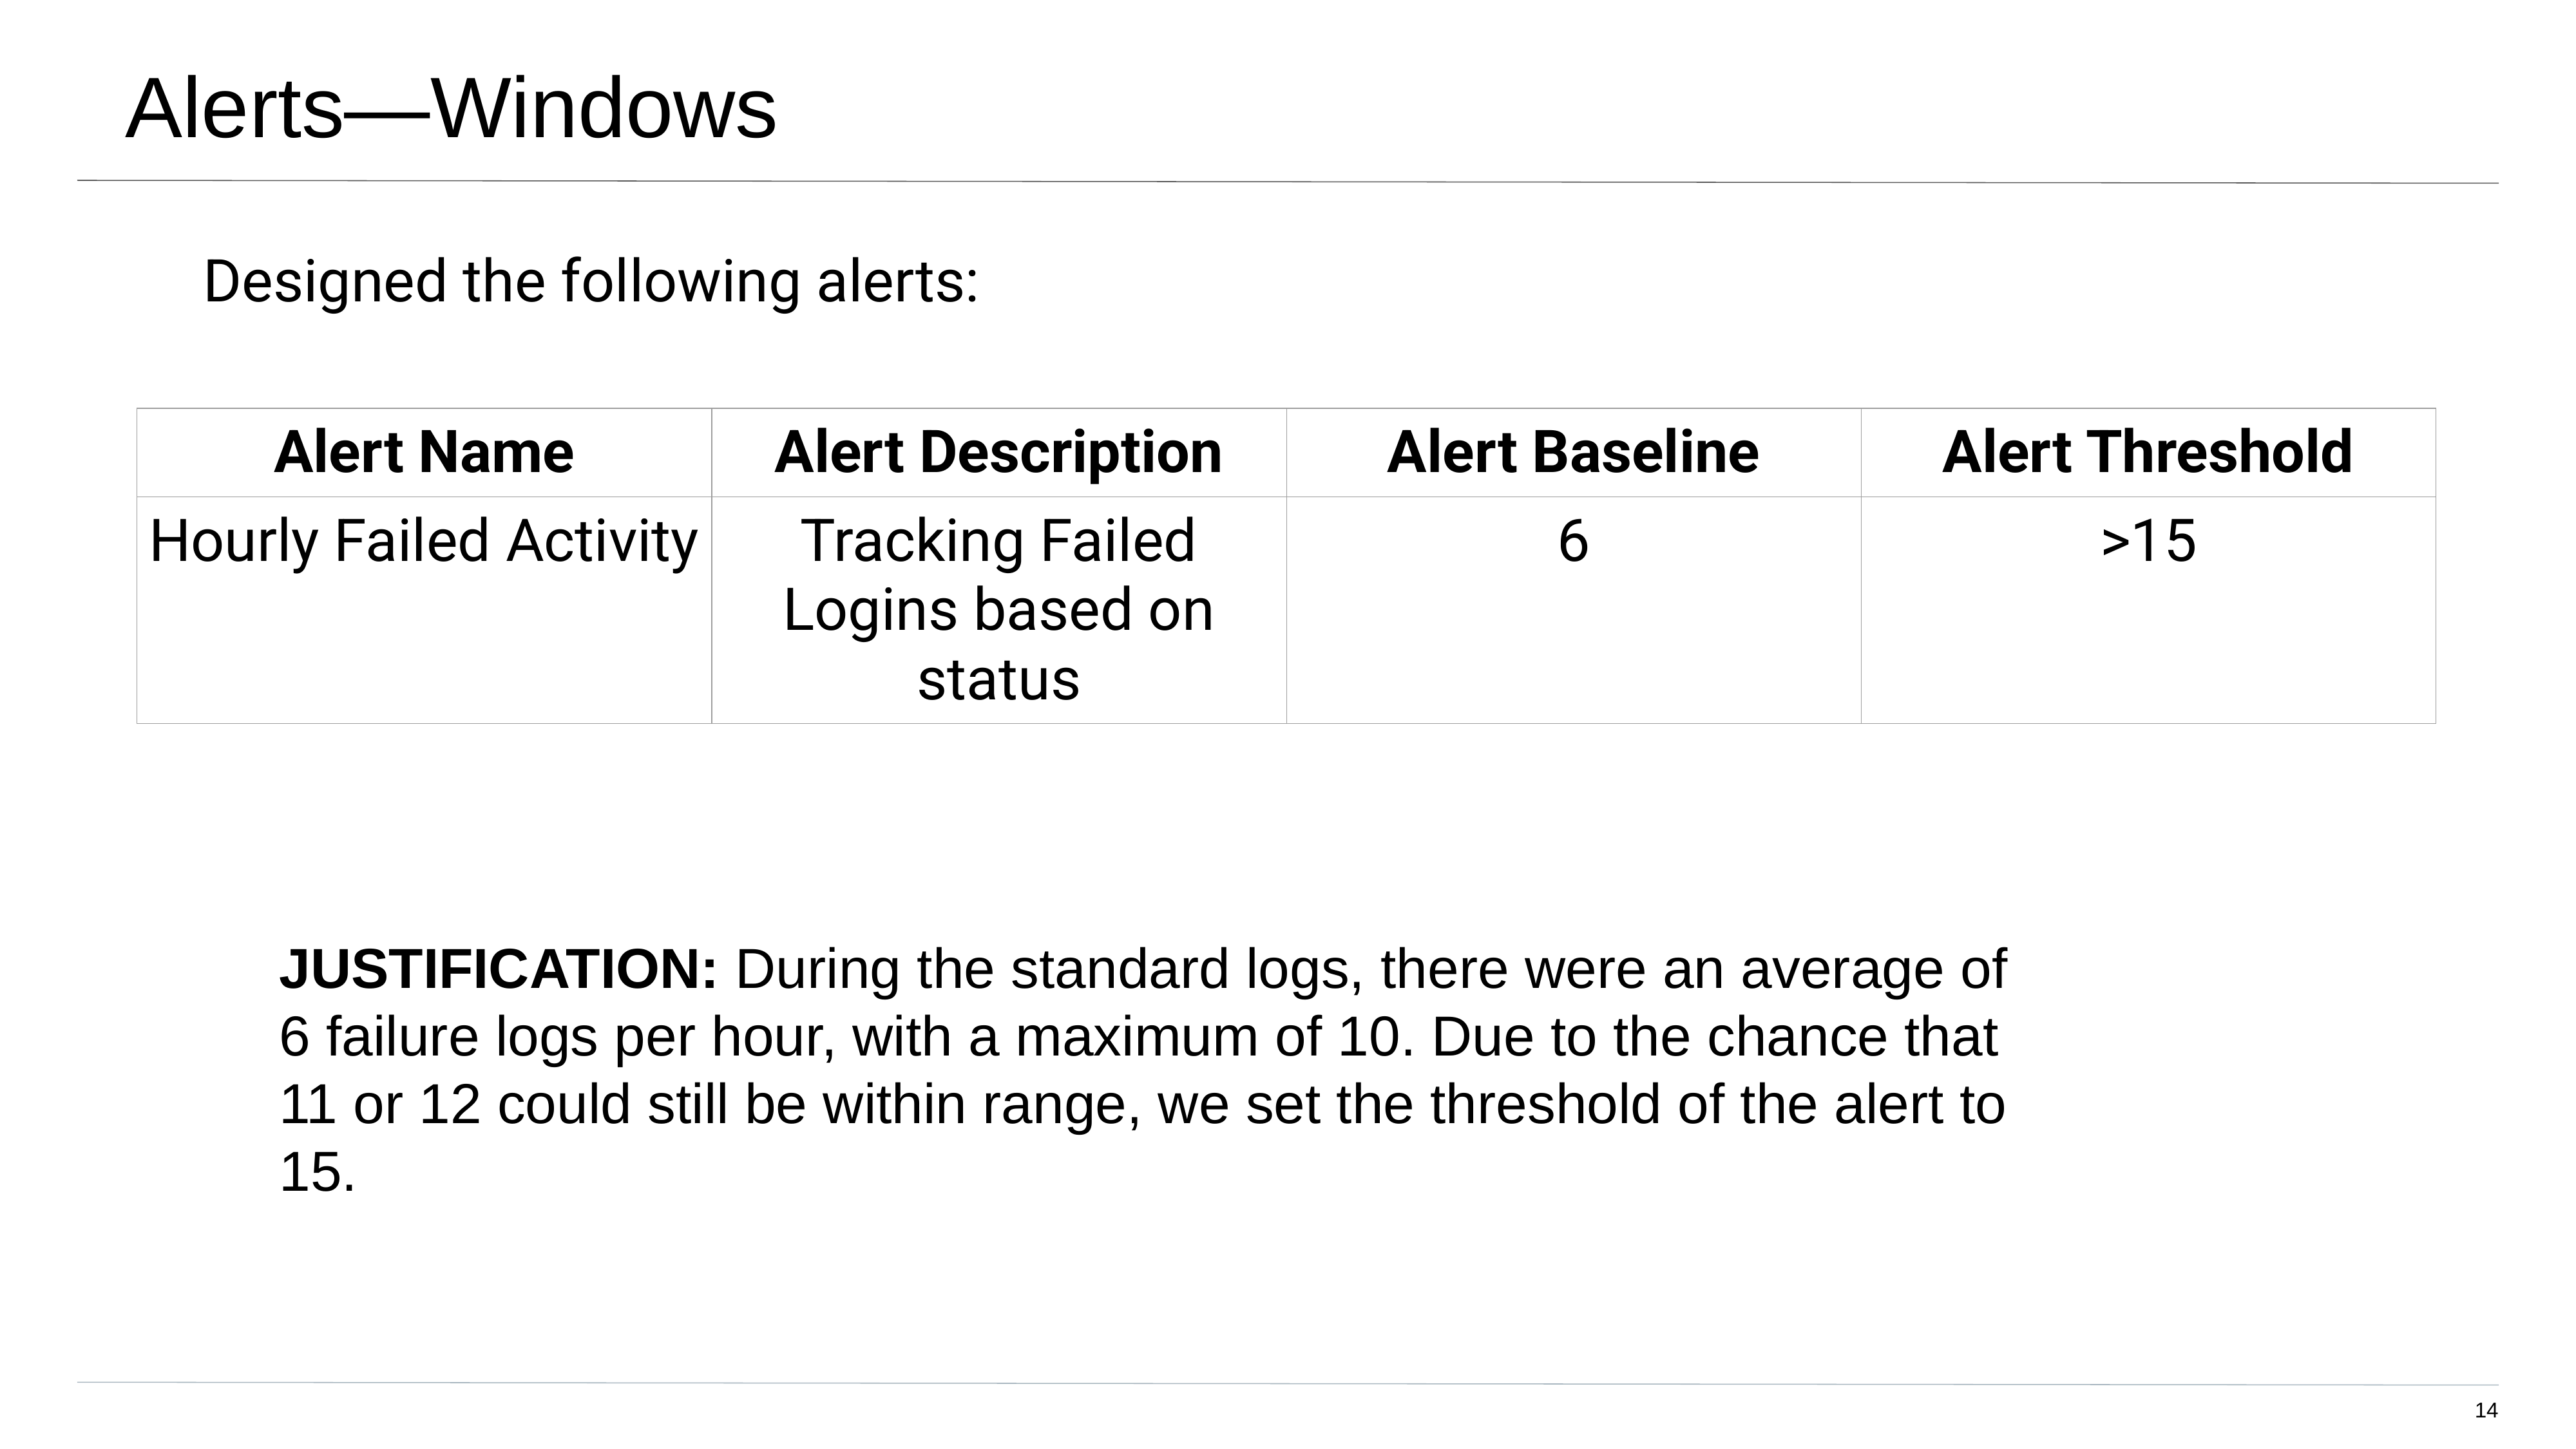

# Alerts—Windows
Designed the following alerts:

| Alert Name | Alert Description | Alert Baseline | Alert Threshold |
| --- | --- | --- | --- |
| Hourly Failed Activity | Tracking Failed Logins based on status | 6 | >15 |
JUSTIFICATION: During the standard logs, there were an average of 6 failure logs per hour, with a maximum of 10. Due to the chance that 11 or 12 could still be within range, we set the threshold of the alert to 15.
14